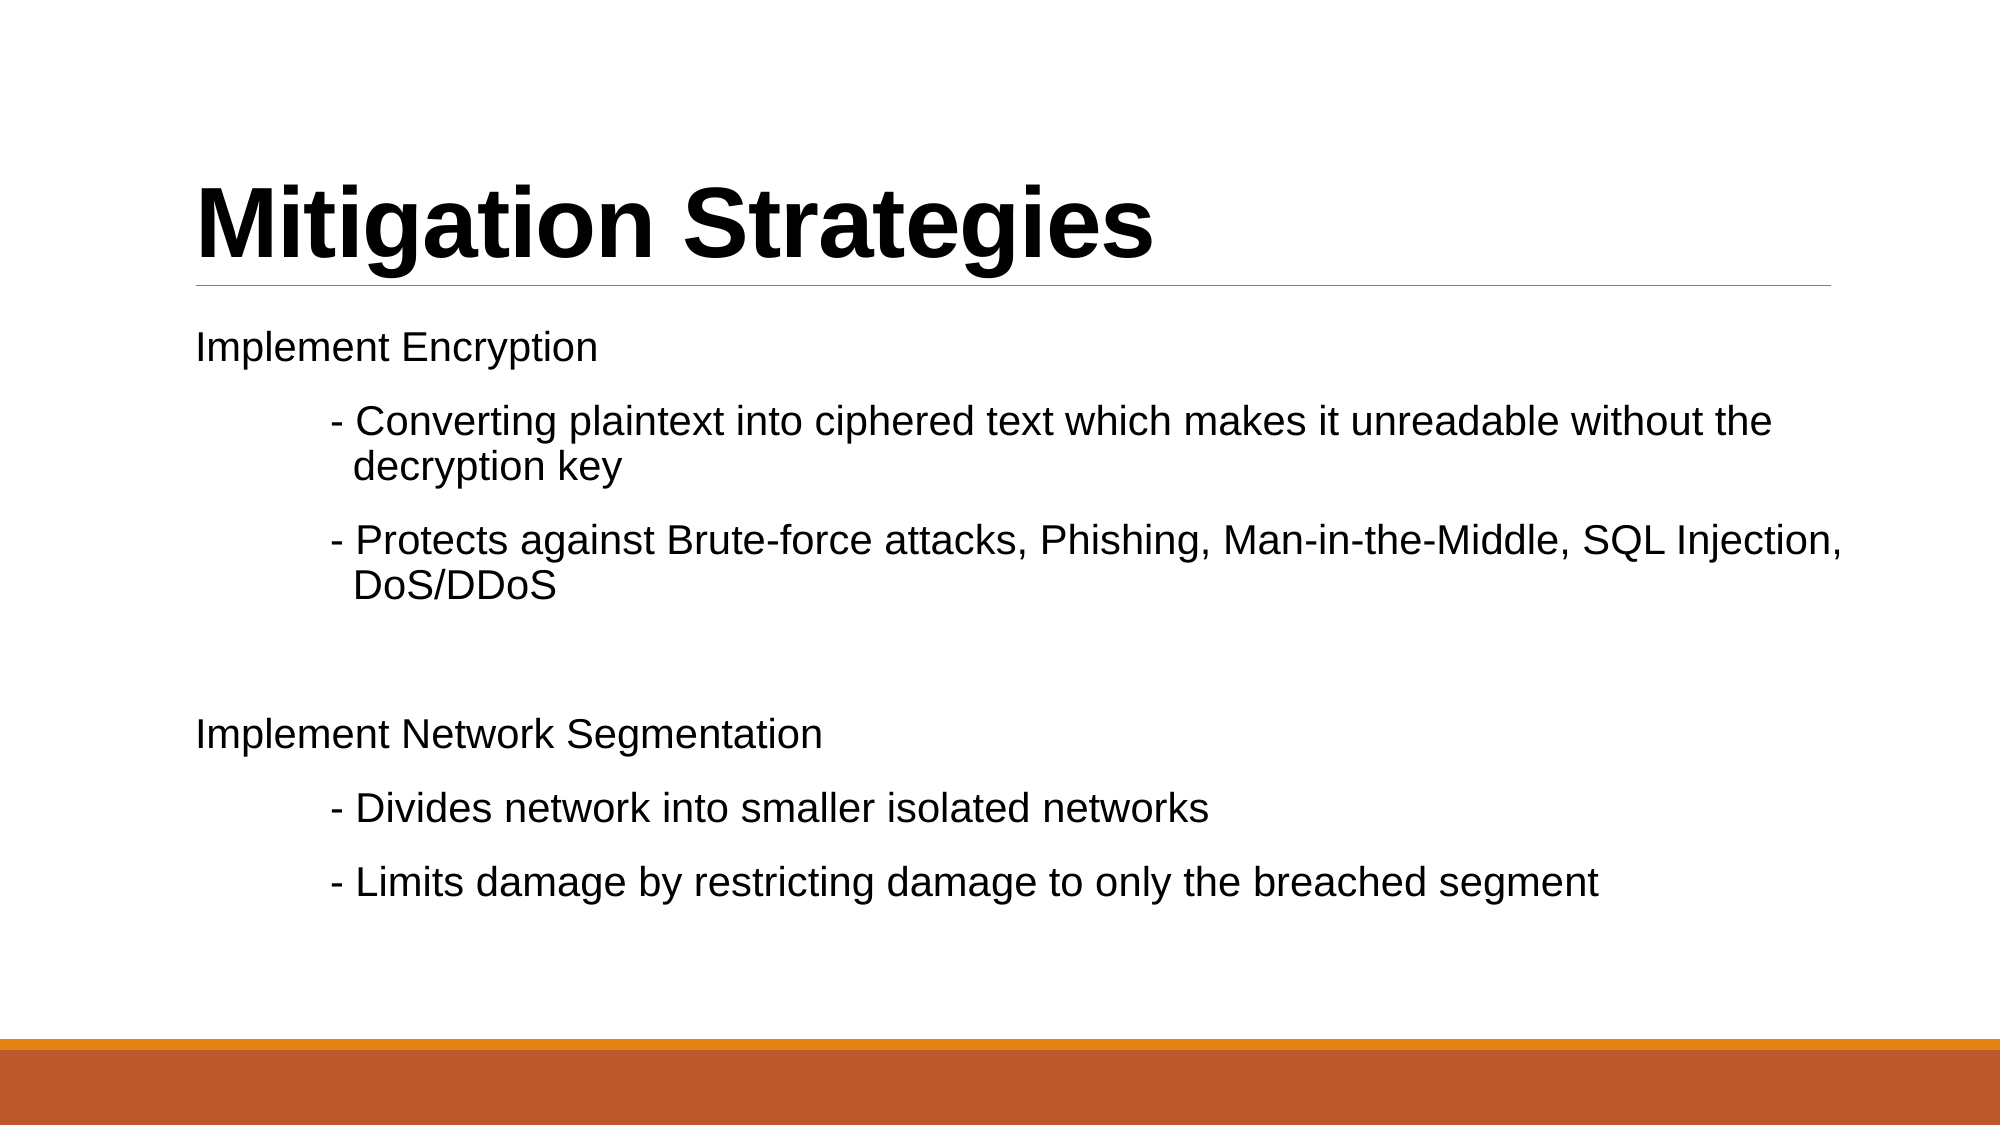

# Mitigation Strategies
Implement Encryption
	- Converting plaintext into ciphered text which makes it unreadable without the 	  	  decryption key
	- Protects against Brute-force attacks, Phishing, Man-in-the-Middle, SQL Injection, 	  DoS/DDoS

Implement Network Segmentation
	- Divides network into smaller isolated networks
	- Limits damage by restricting damage to only the breached segment